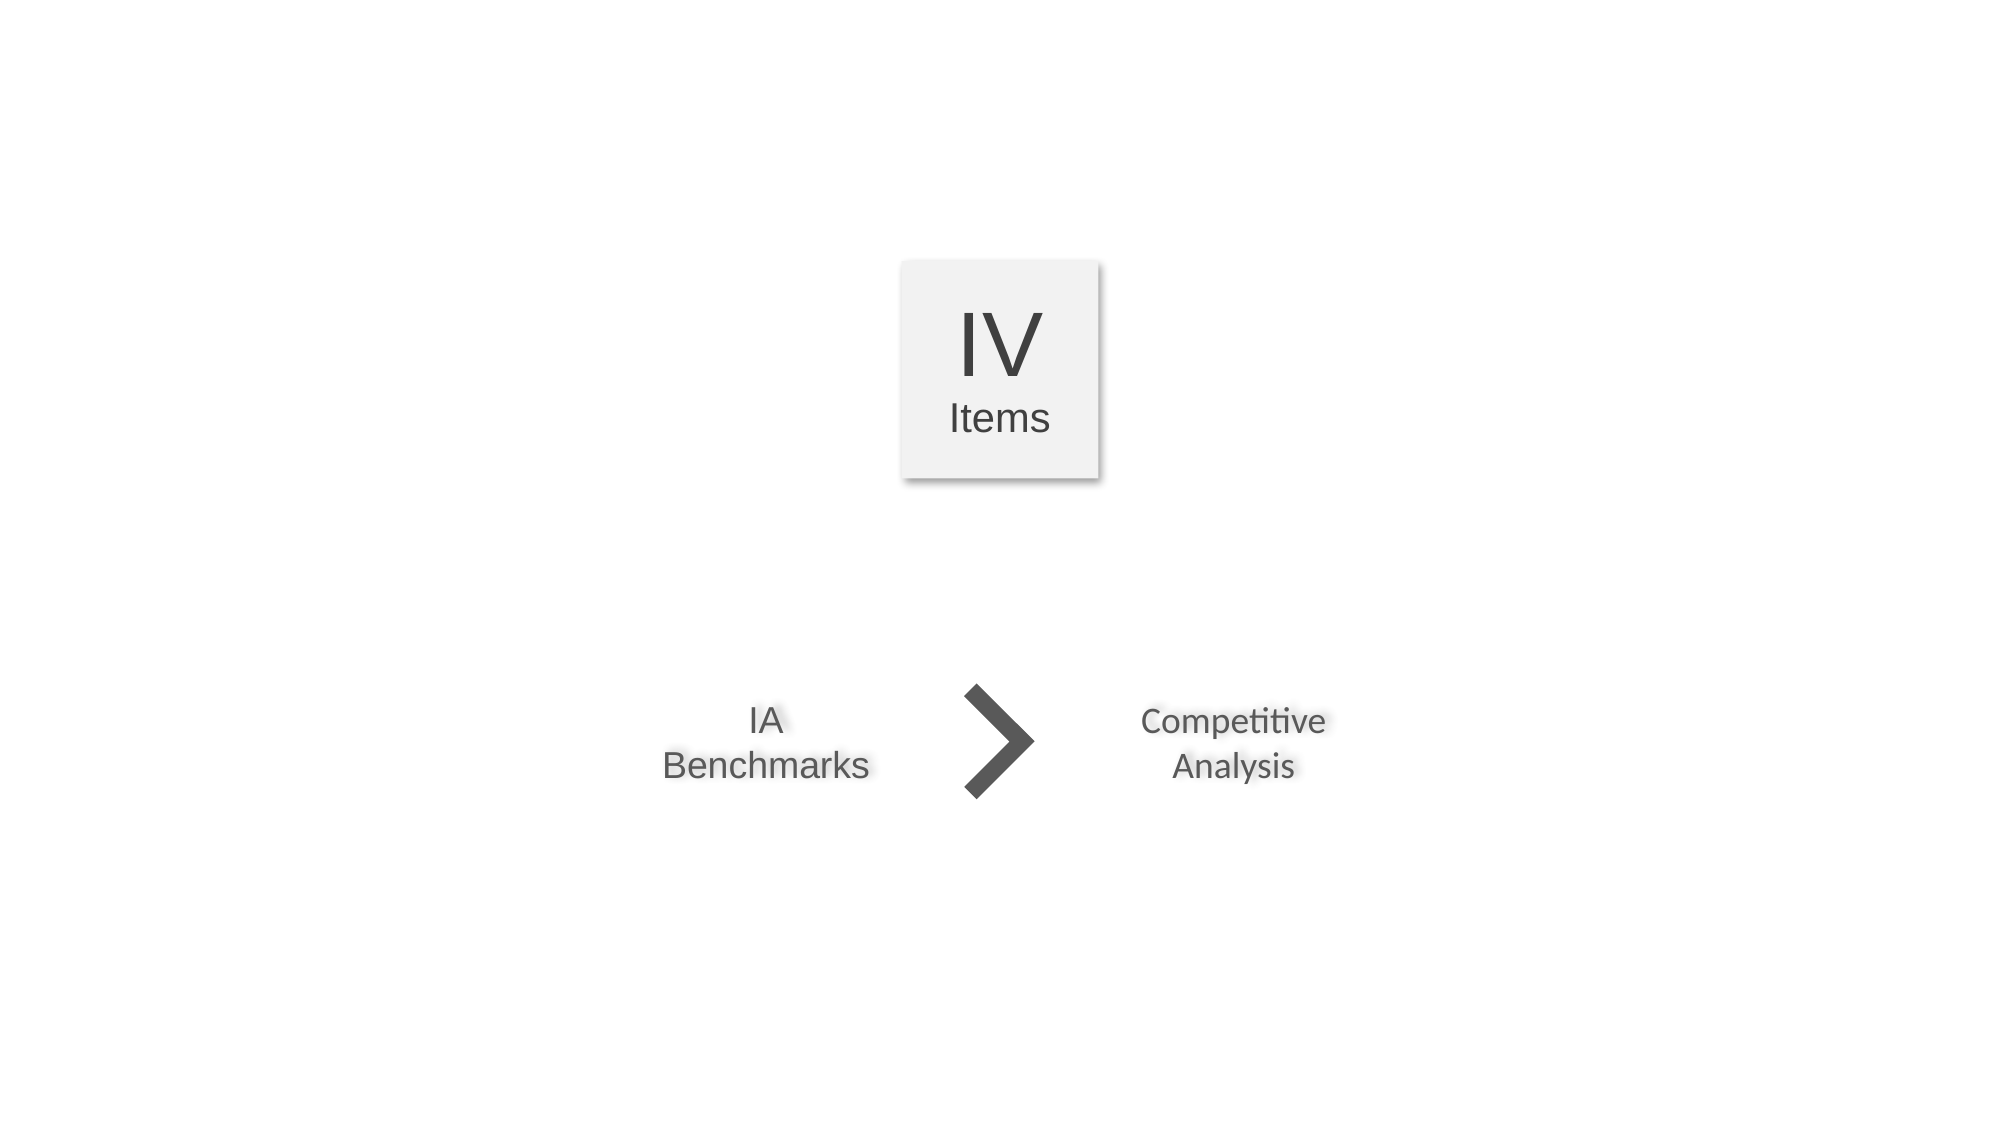

# IV Items
IA
Benchmarks
Competitive
Analysis